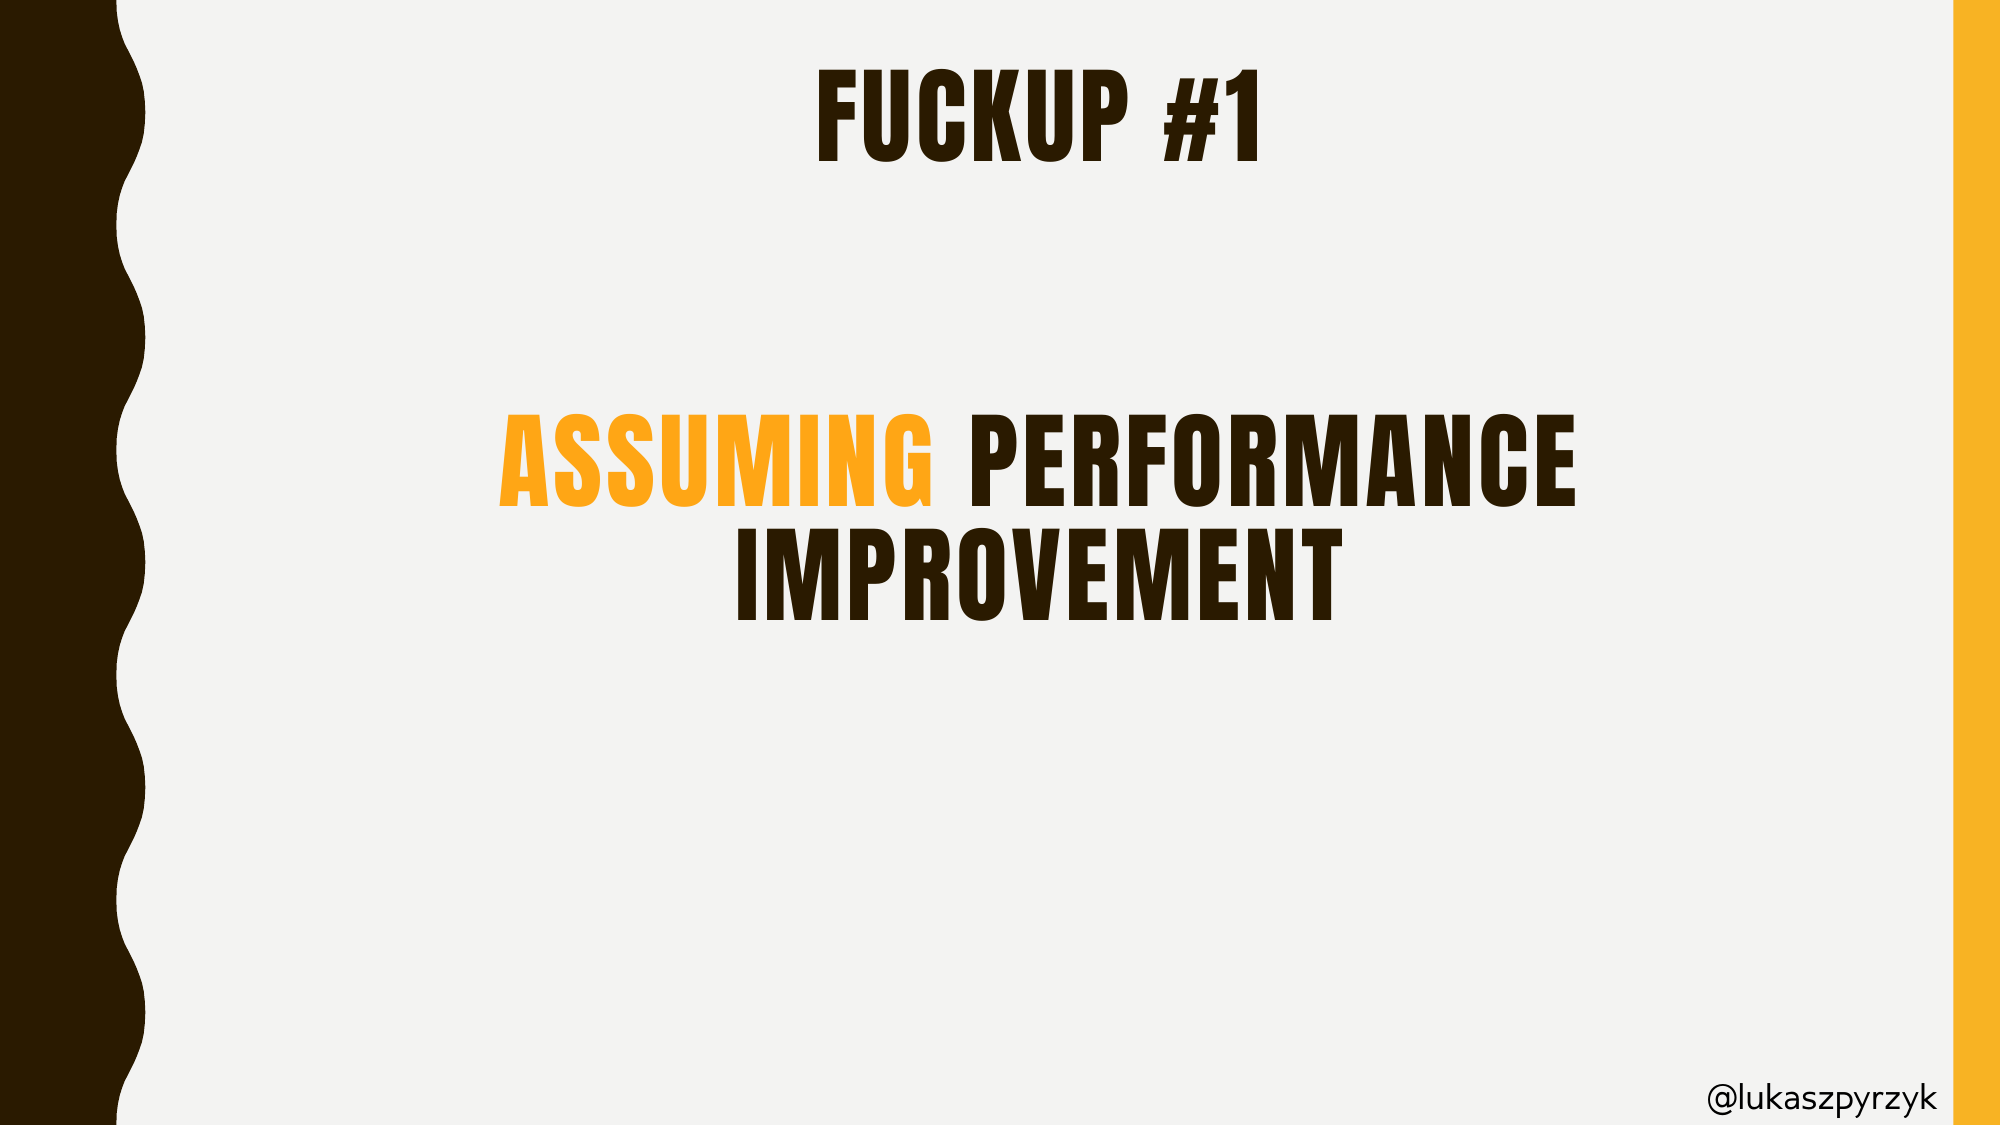

# Fuckup #1 Assuming performance improvement
@lukaszpyrzyk